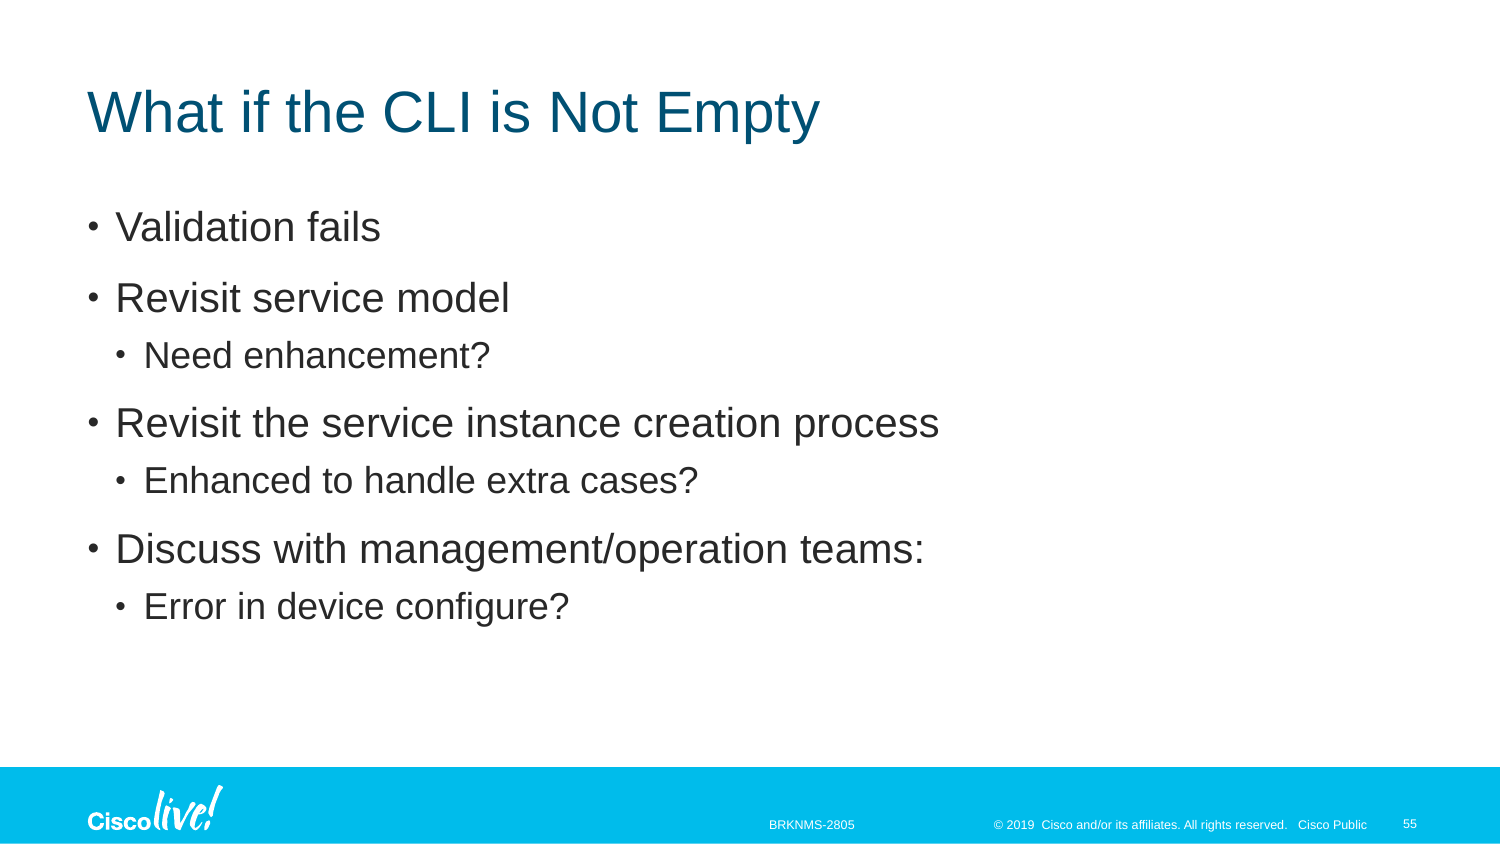

# What if the CLI is Not Empty
Validation fails
Revisit service model
Need enhancement?
Revisit the service instance creation process
Enhanced to handle extra cases?
Discuss with management/operation teams:
Error in device configure?
55